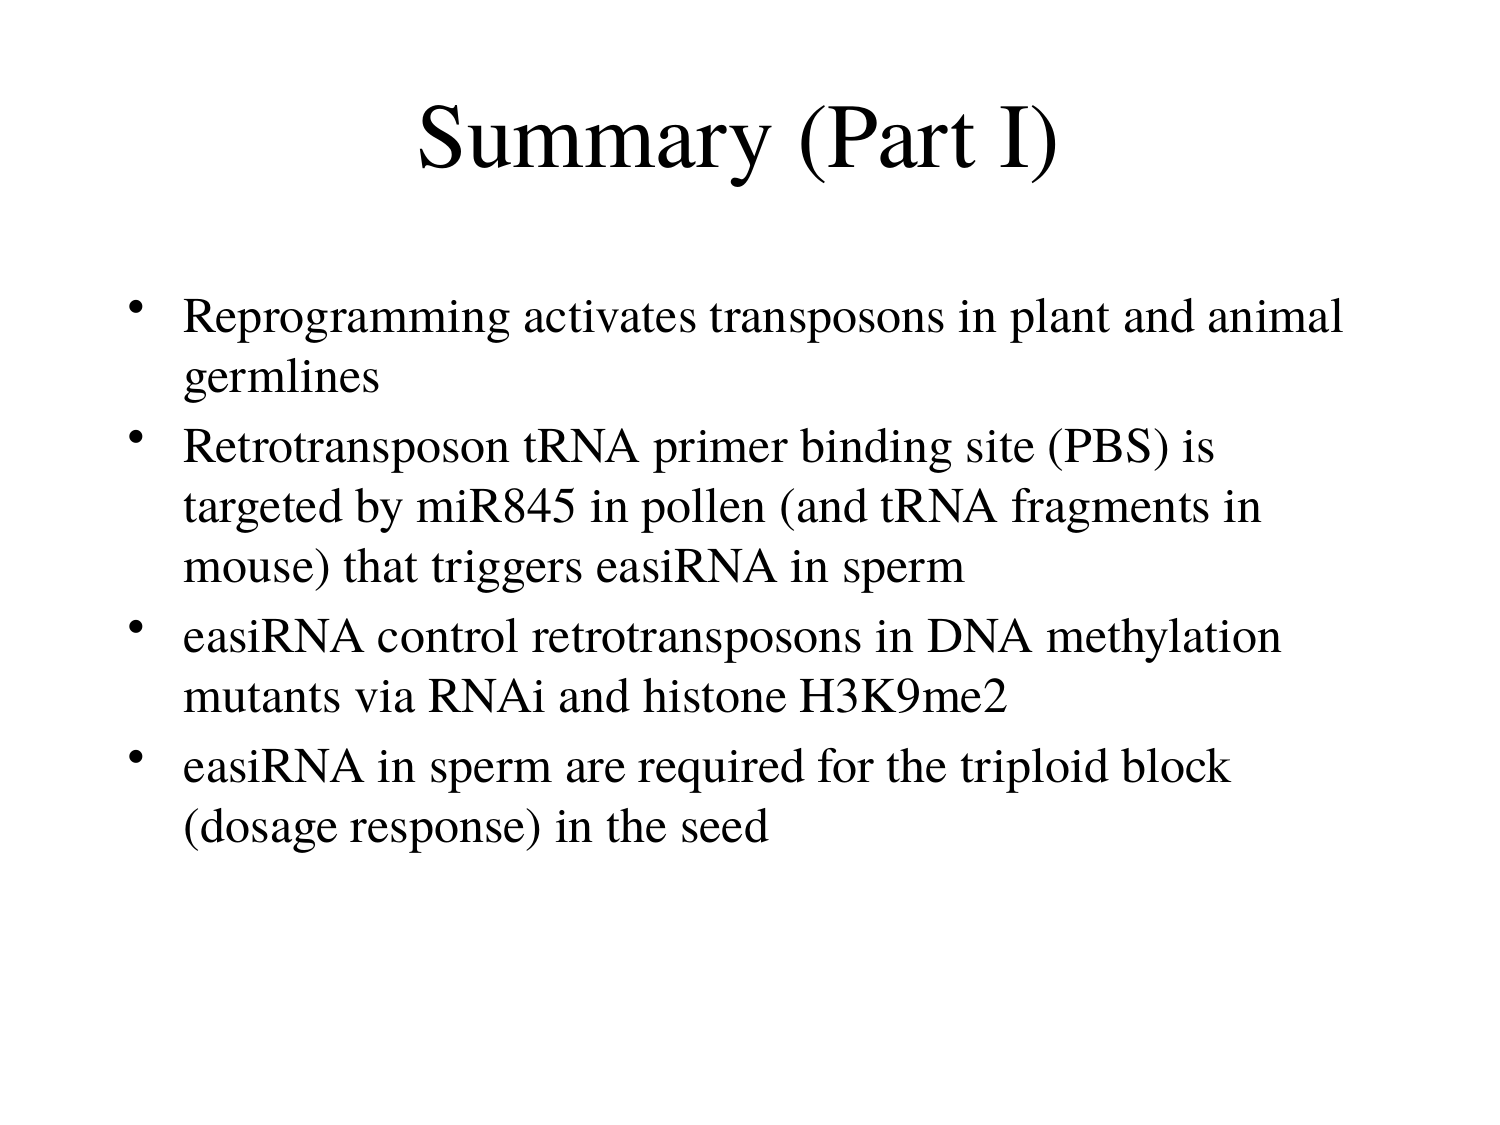

# Summary (Part I)
Reprogramming activates transposons in plant and animal germlines
Retrotransposon tRNA primer binding site (PBS) is targeted by miR845 in pollen (and tRNA fragments in mouse) that triggers easiRNA in sperm
easiRNA control retrotransposons in DNA methylation mutants via RNAi and histone H3K9me2
easiRNA in sperm are required for the triploid block (dosage response) in the seed